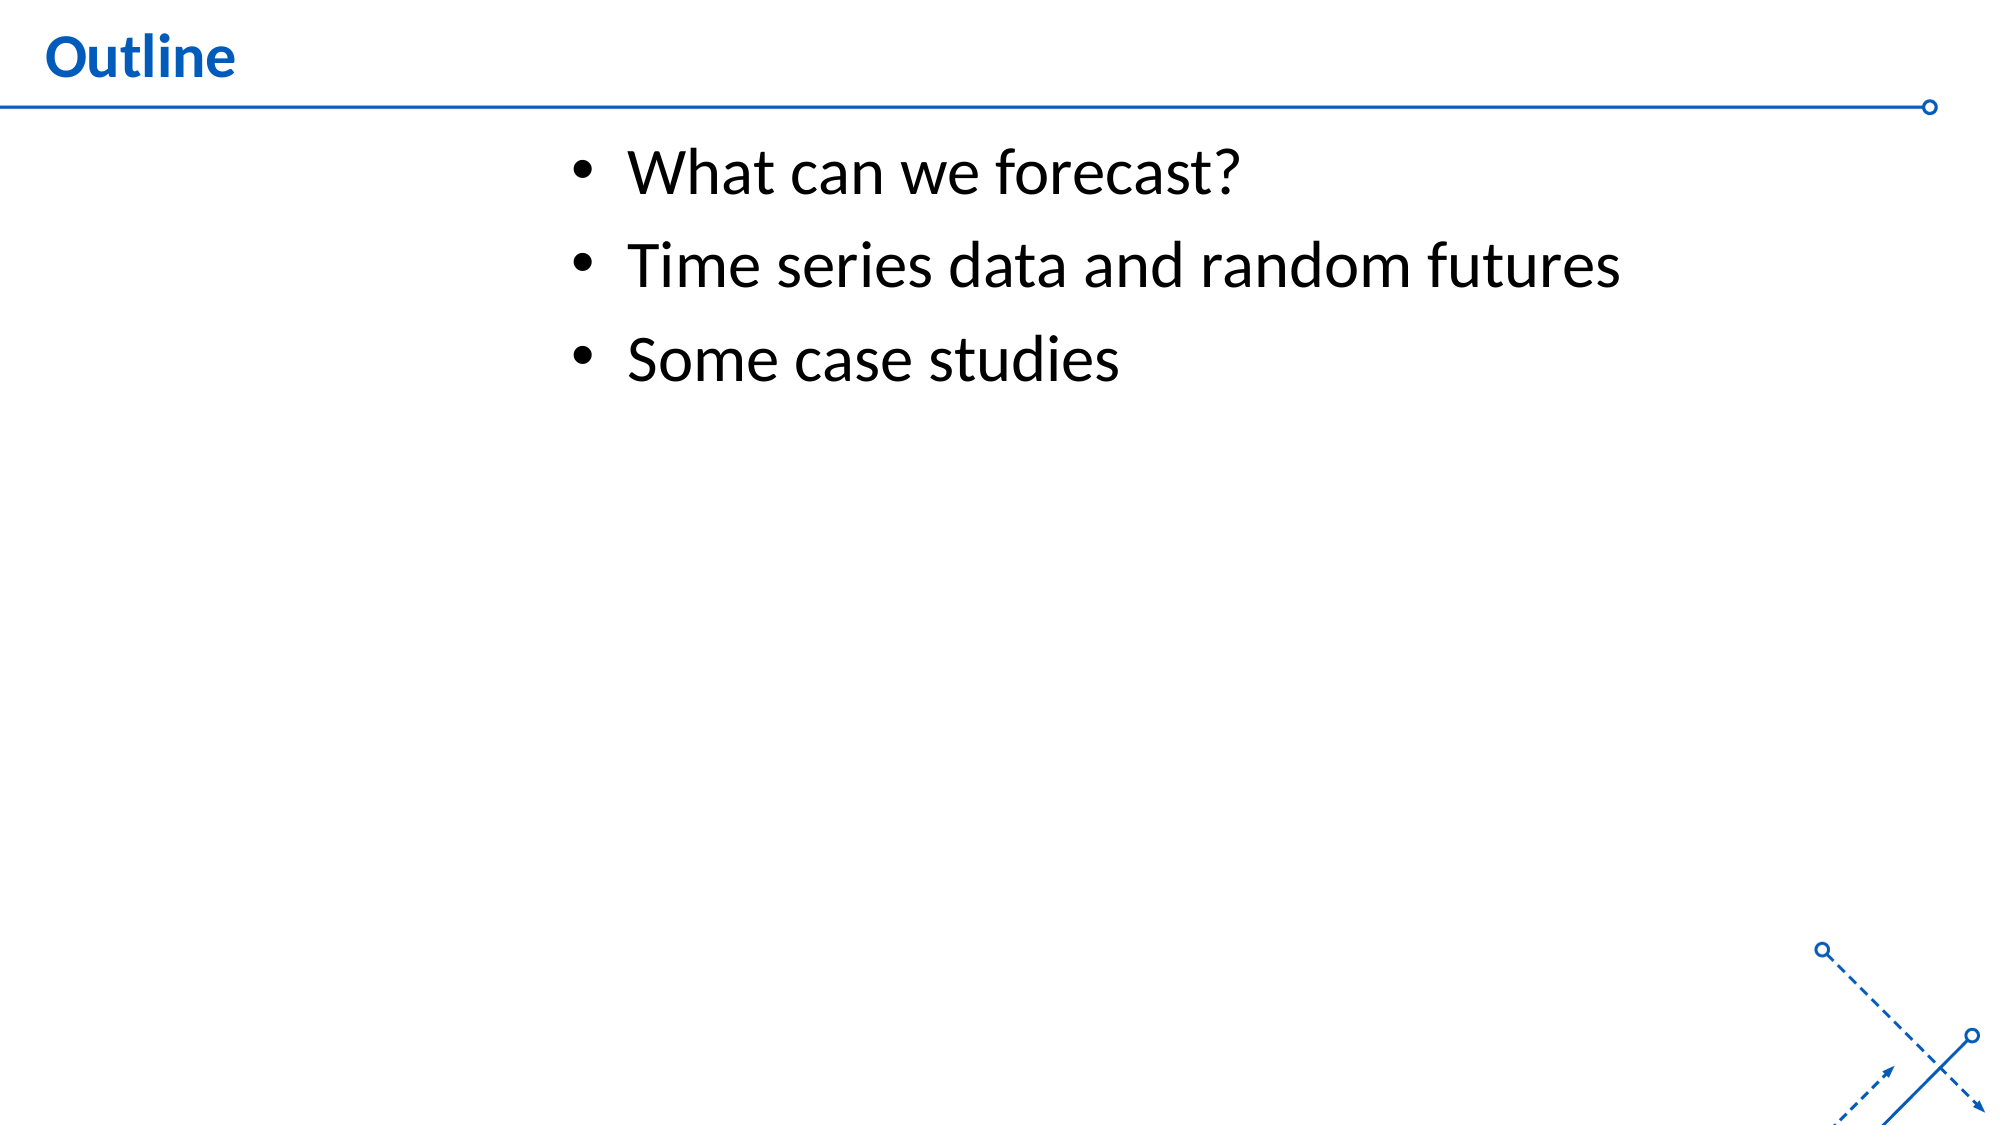

# Outline
What can we forecast?
Time series data and random futures
Some case studies